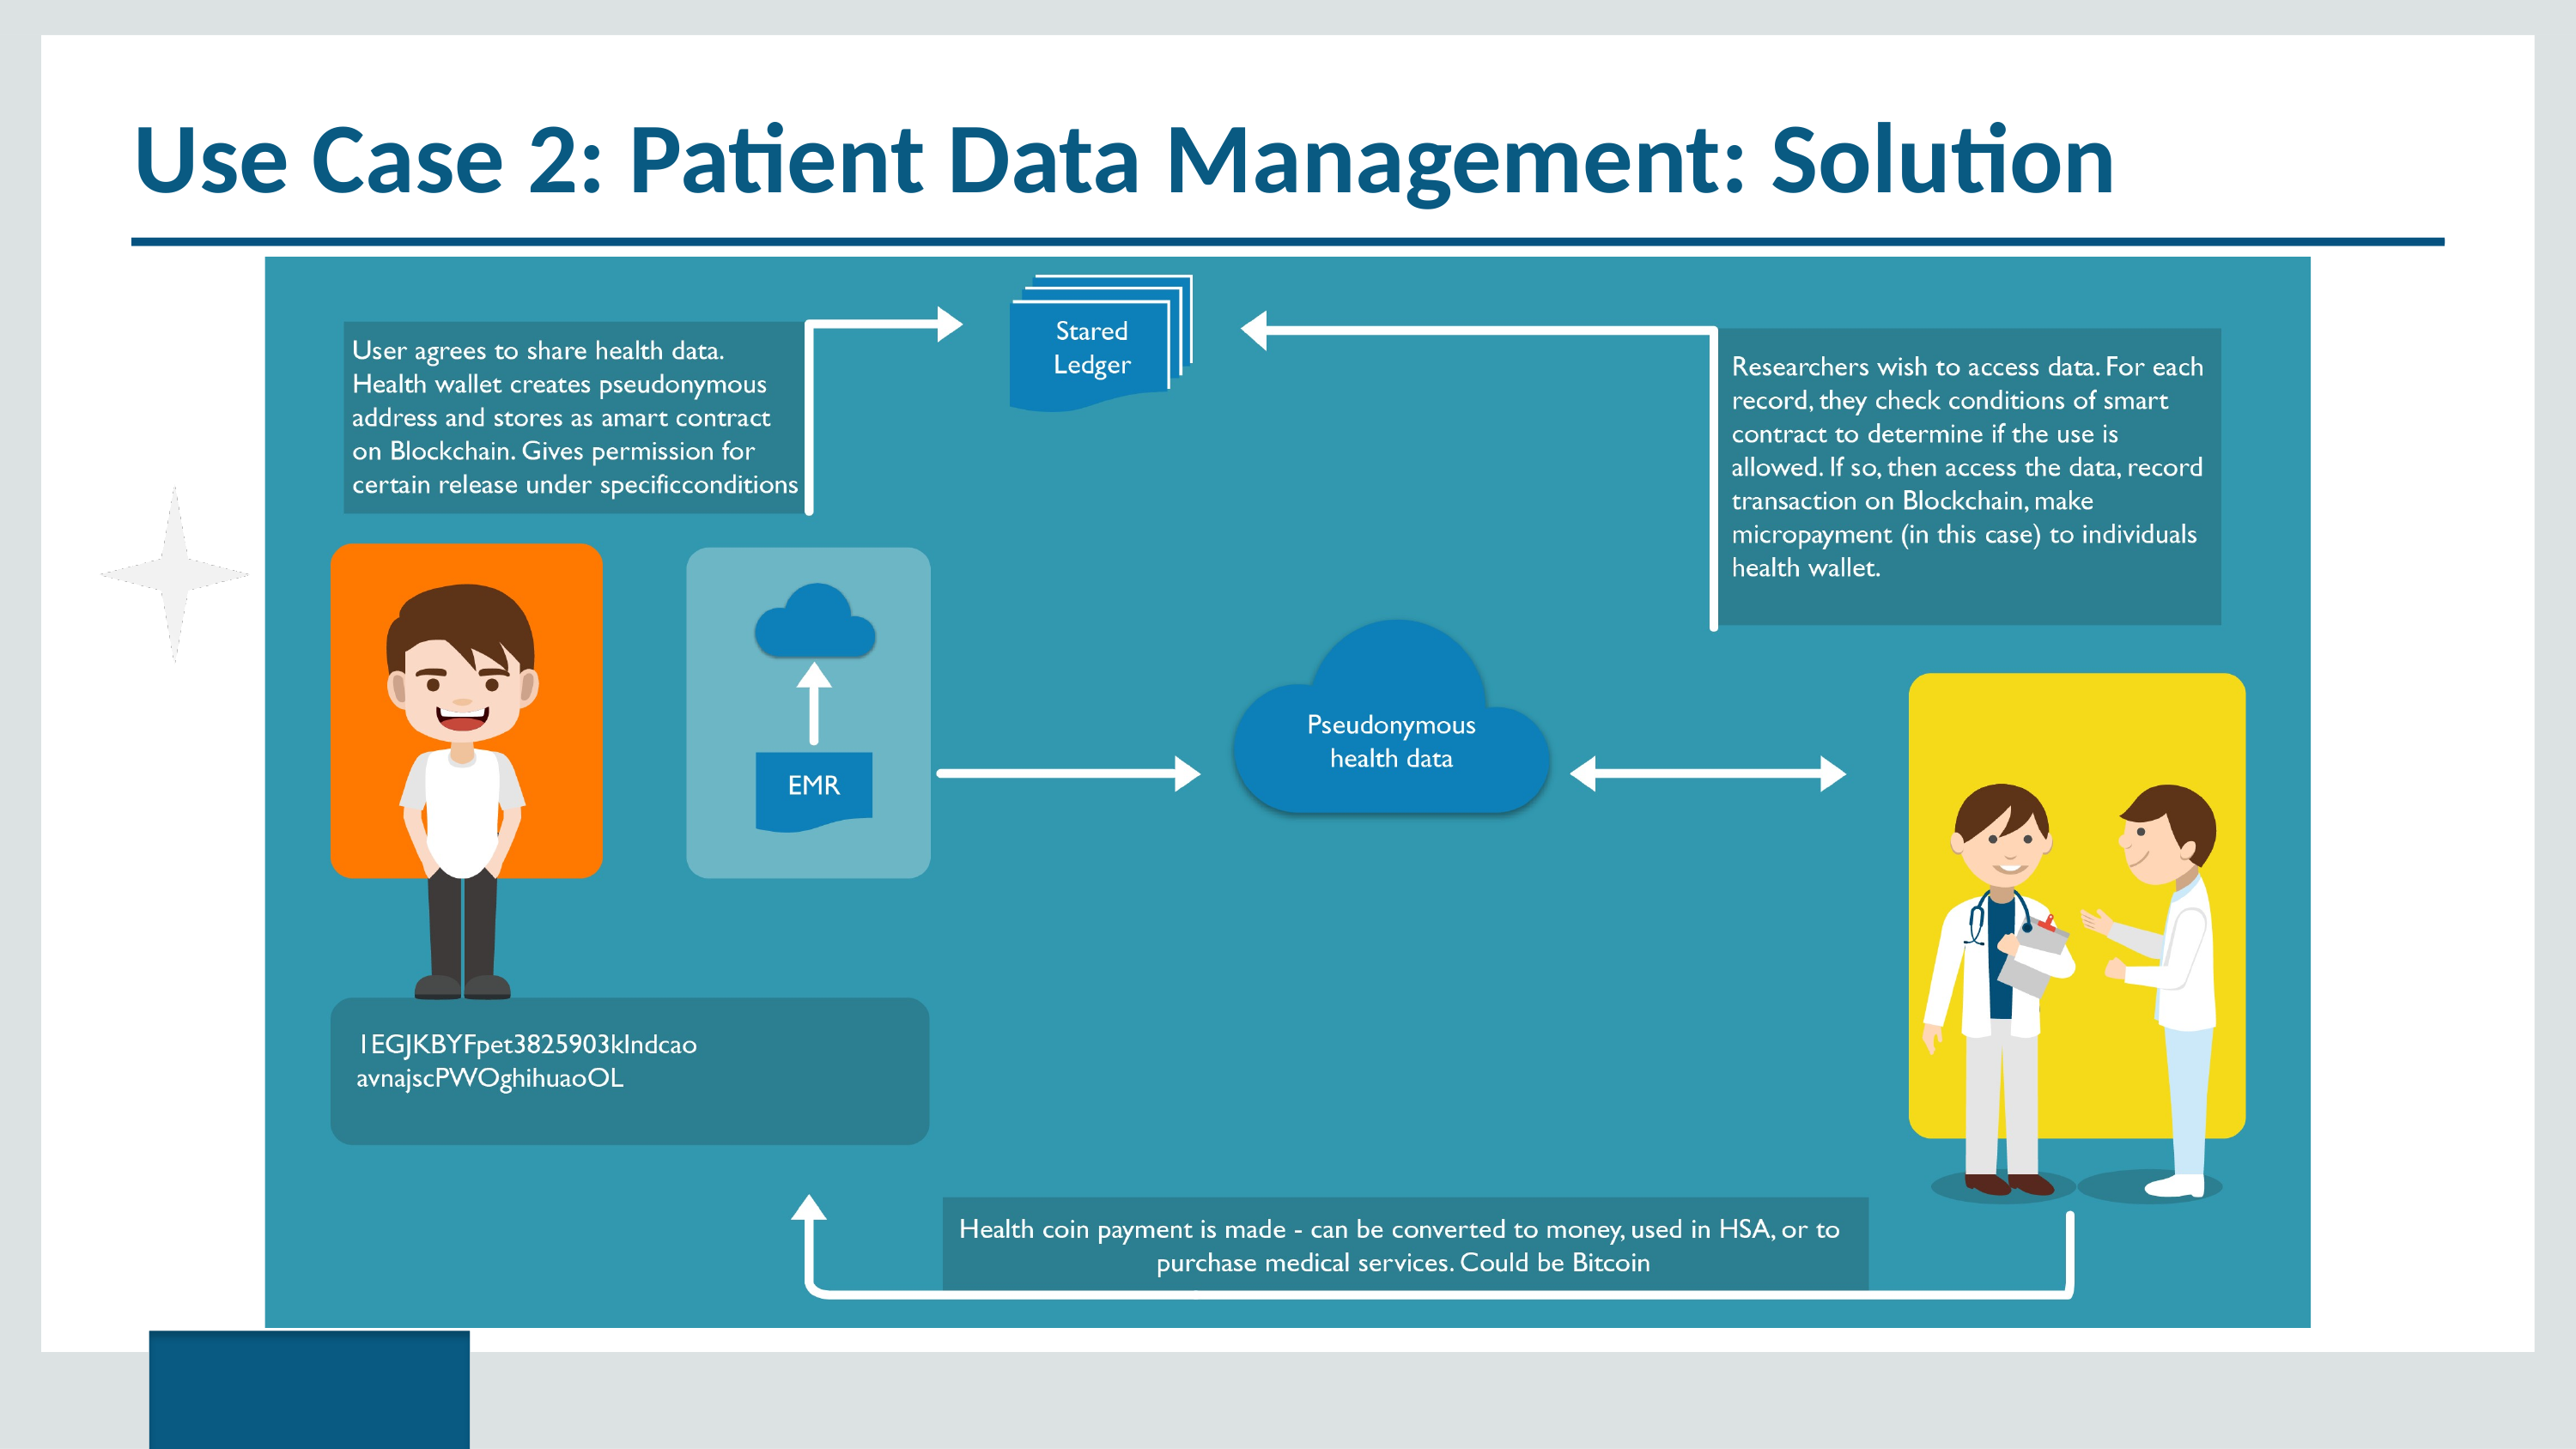

# Use Case 2: Patient Data Management: Solution